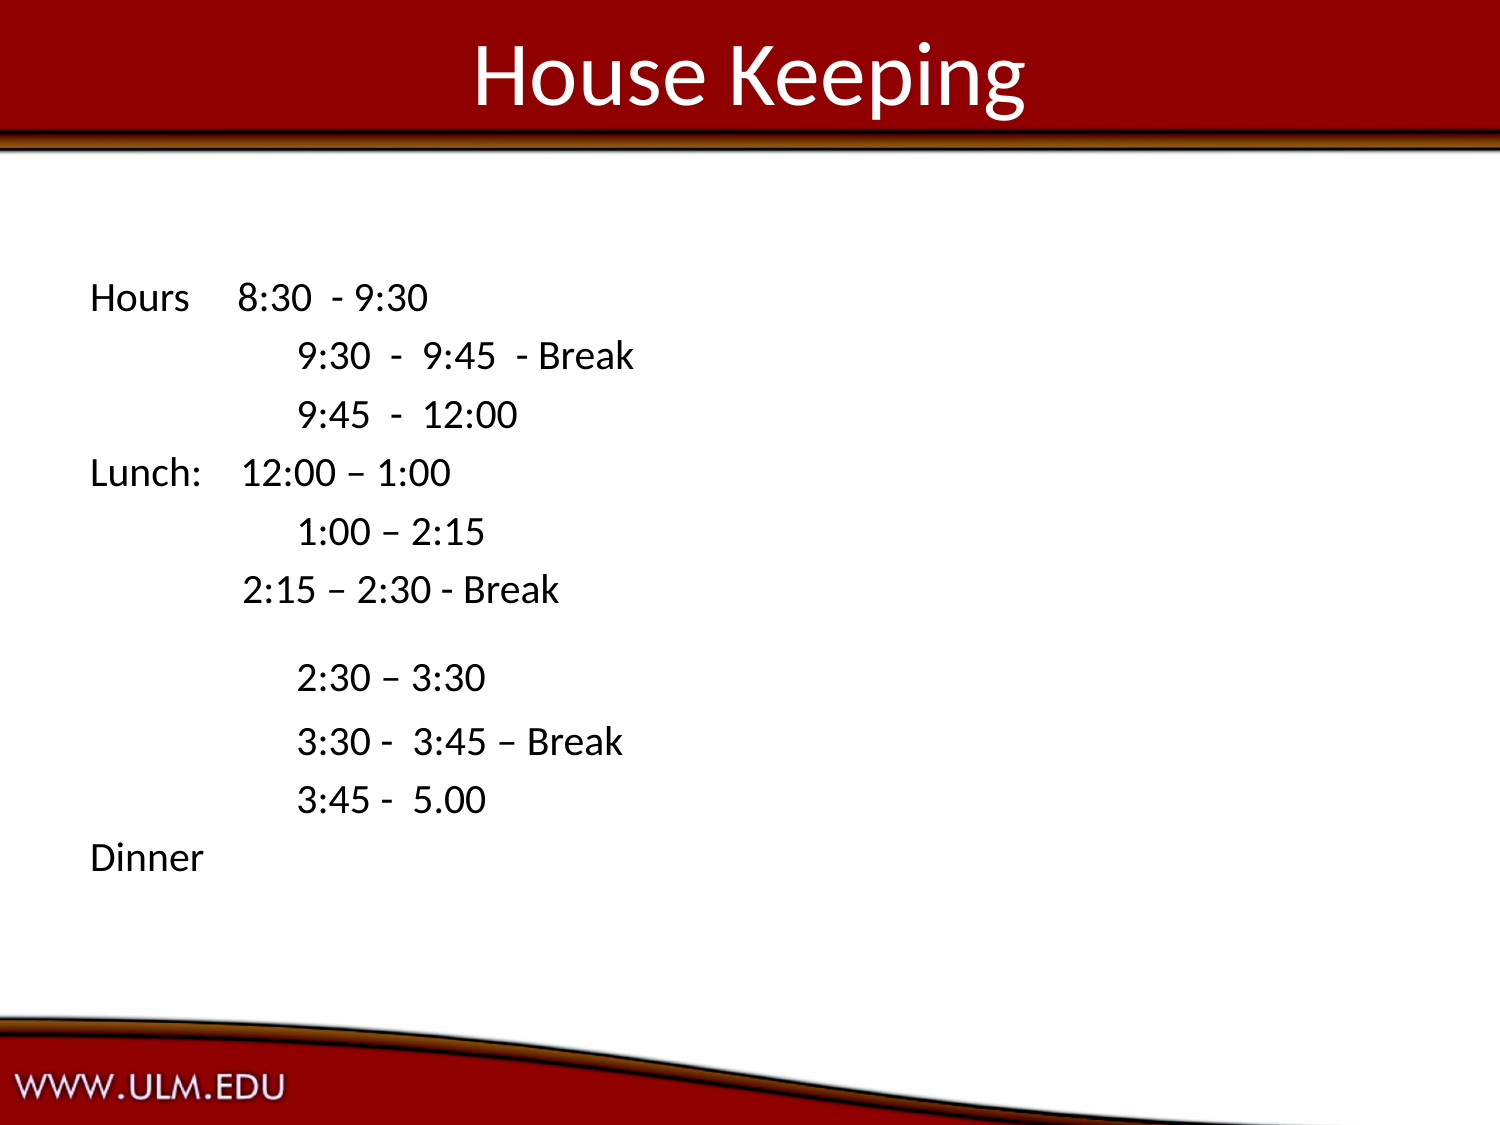

# House Keeping
Hours     8:30  - 9:30
		9:30  -  9:45  - Break
		9:45  -  12:00
Lunch:    12:00 – 1:00
		1:00 – 2:15
                2:15 – 2:30 - Break
		2:30 – 3:30
              	3:30 -  3:45 – Break
		3:45 -  5.00
Dinner